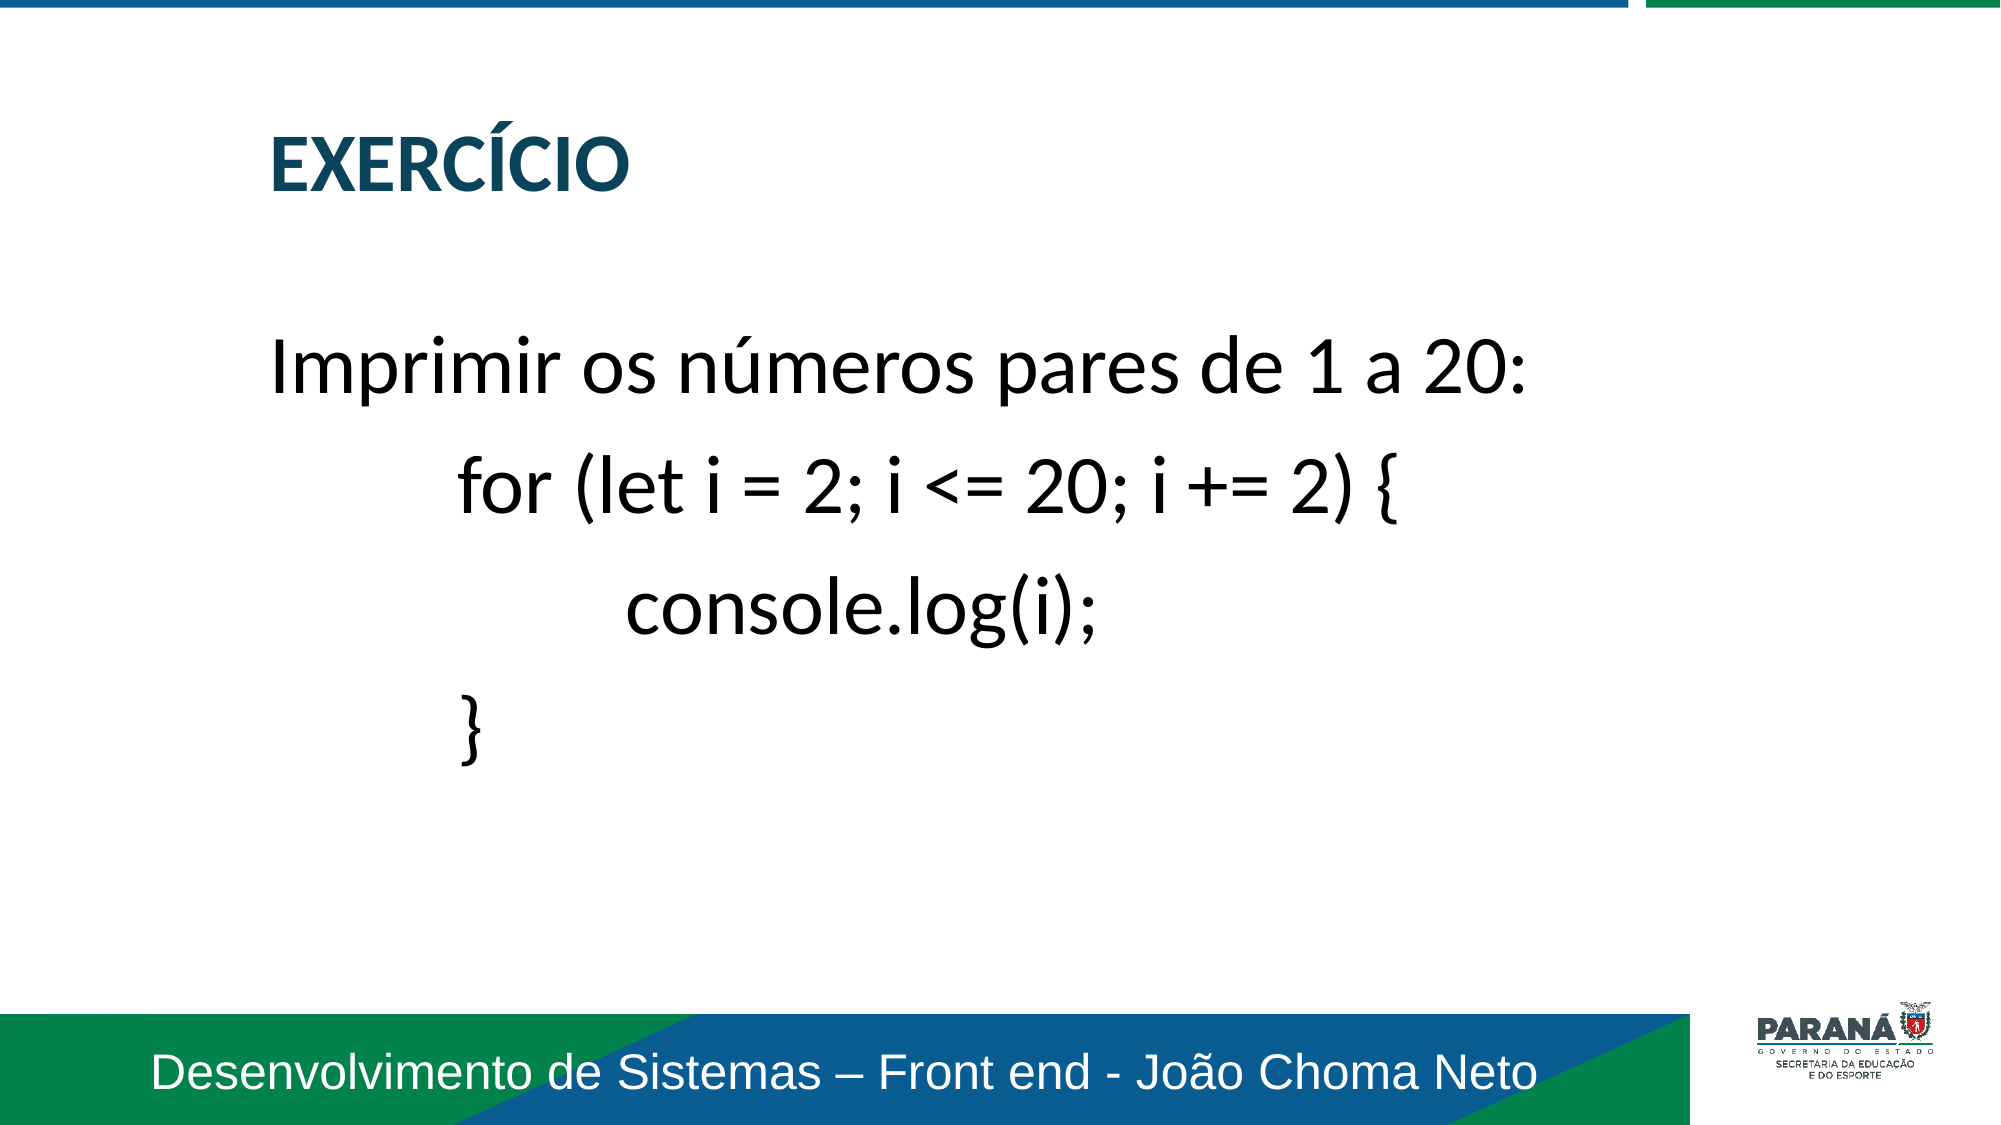

EXERCÍCIO
Imprimir os números pares de 1 a 20:
		for (let i = 2; i <= 20; i += 2) {
 			 console.log(i);
		}